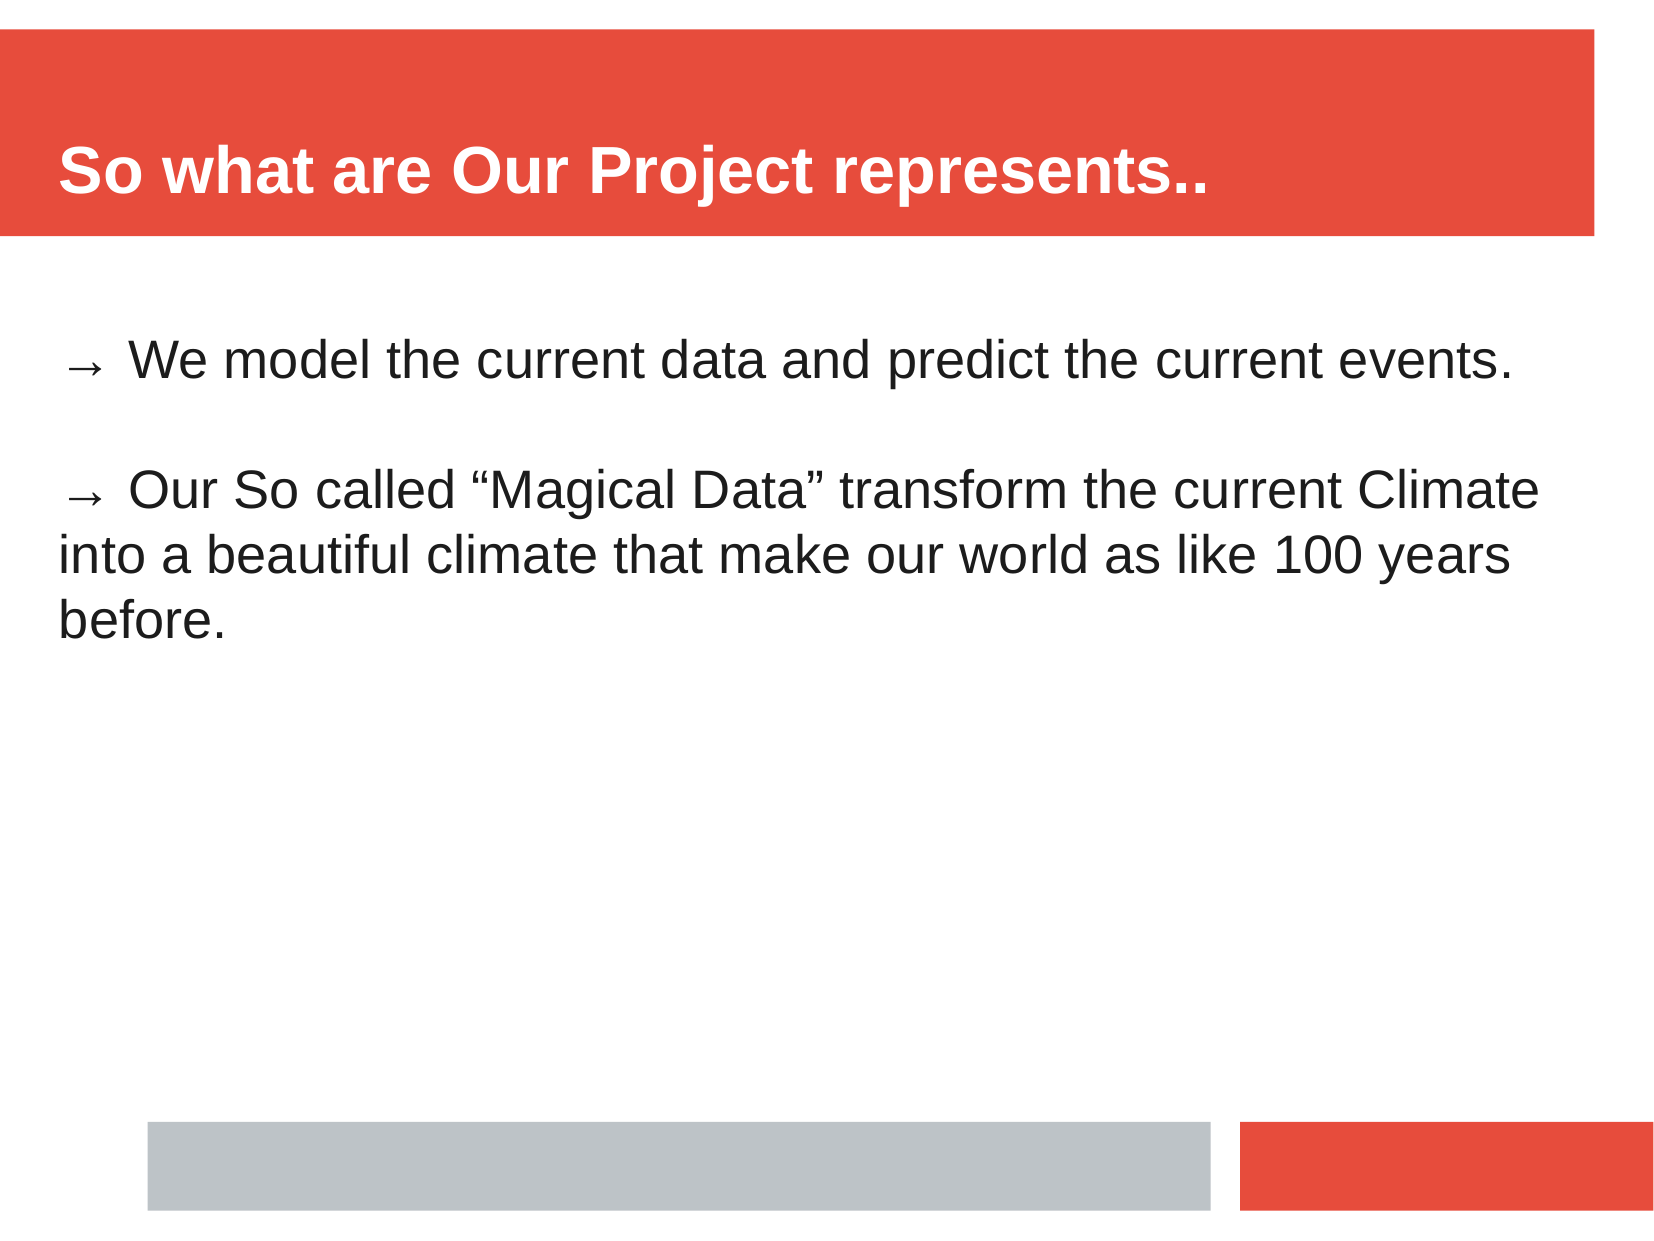

So what are Our Project represents..
→ We model the current data and predict the current events.

→ Our So called “Magical Data” transform the current Climate into a beautiful climate that make our world as like 100 years before.